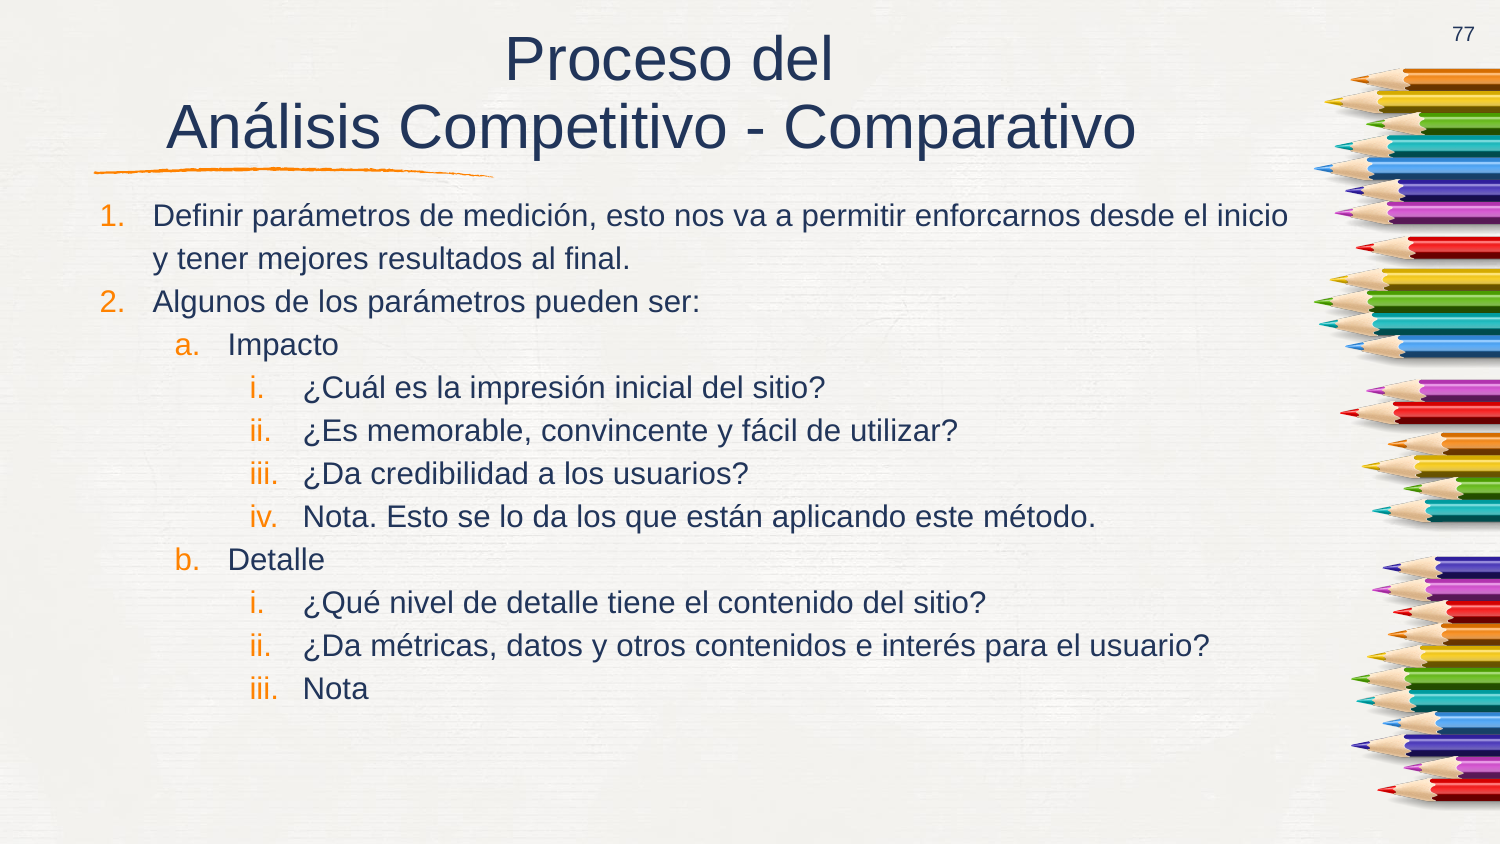

# Proceso del
  Análisis Competitivo - Comparativo
77
Definir parámetros de medición, esto nos va a permitir enforcarnos desde el inicio y tener mejores resultados al final.
Algunos de los parámetros pueden ser:
Impacto
¿Cuál es la impresión inicial del sitio?
¿Es memorable, convincente y fácil de utilizar?
¿Da credibilidad a los usuarios?
Nota. Esto se lo da los que están aplicando este método.
Detalle
¿Qué nivel de detalle tiene el contenido del sitio?
¿Da métricas, datos y otros contenidos e interés para el usuario?
Nota